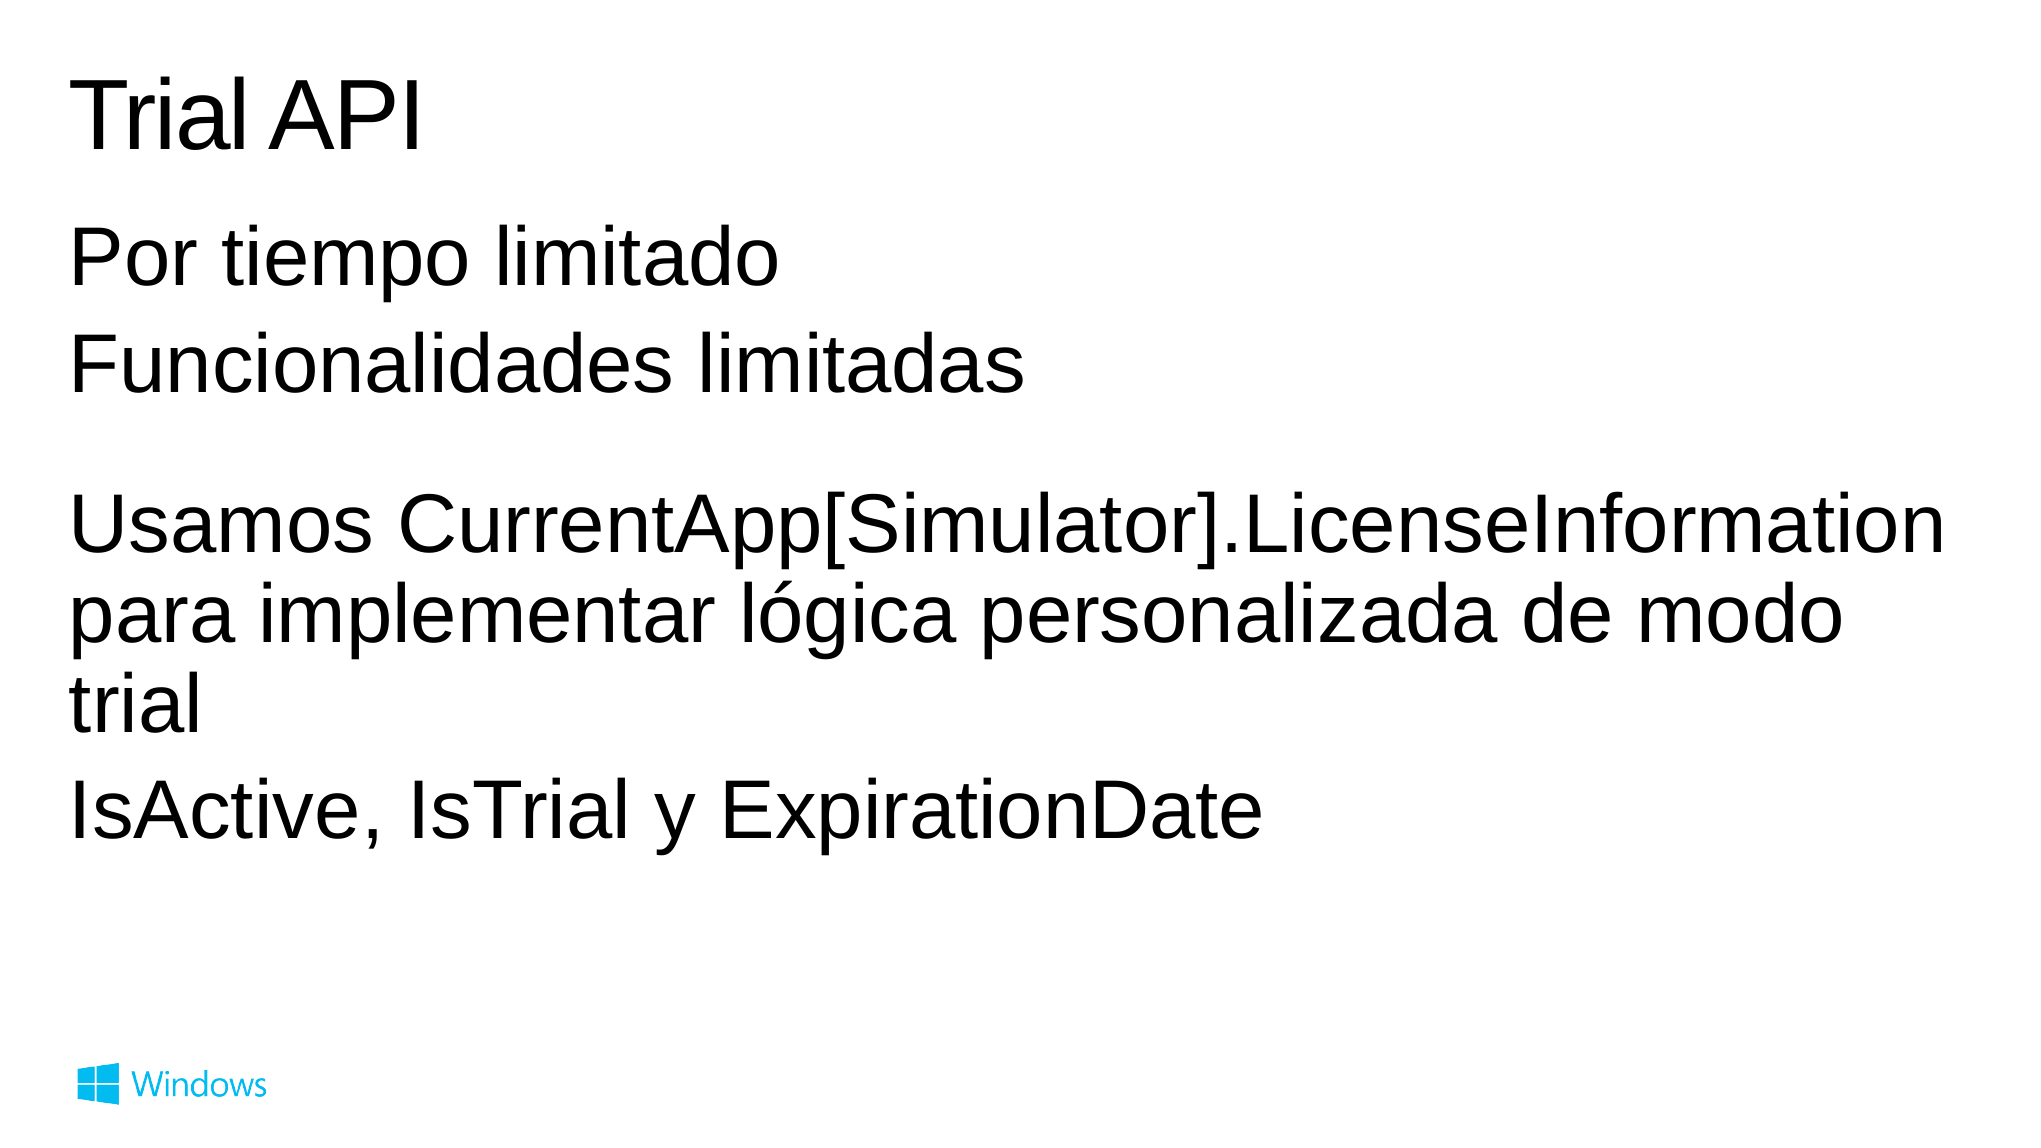

# Trial API
Por tiempo limitado
Funcionalidades limitadas

Usamos CurrentApp[Simulator].LicenseInformation para implementar lógica personalizada de modo trial
IsActive, IsTrial y ExpirationDate